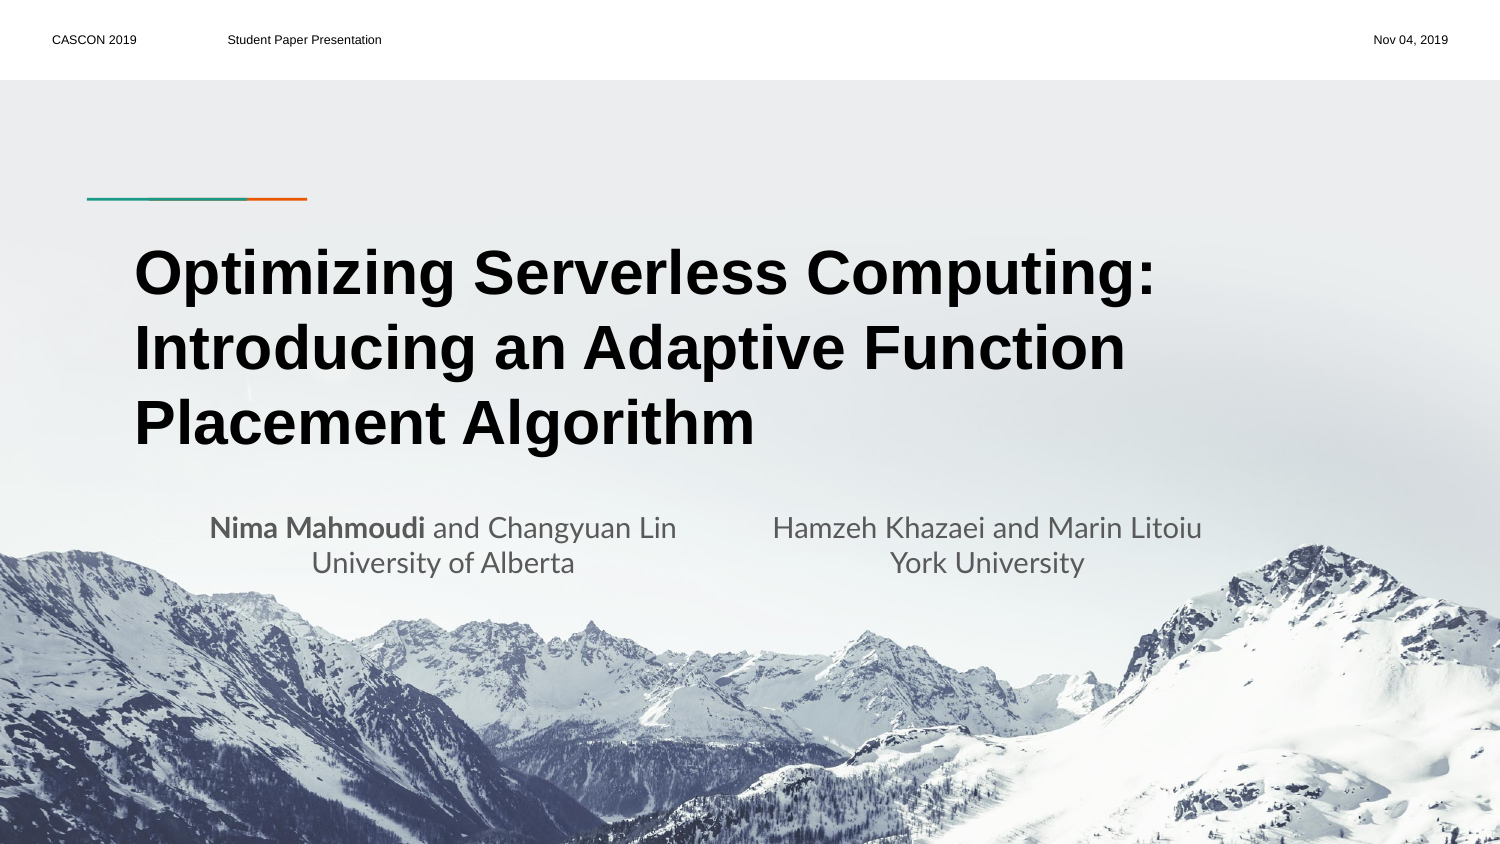

# Optimizing Serverless Computing: Introducing an Adaptive Function Placement Algorithm
Nima Mahmoudi and Changyuan Lin
University of Alberta
Hamzeh Khazaei and Marin Litoiu
York University